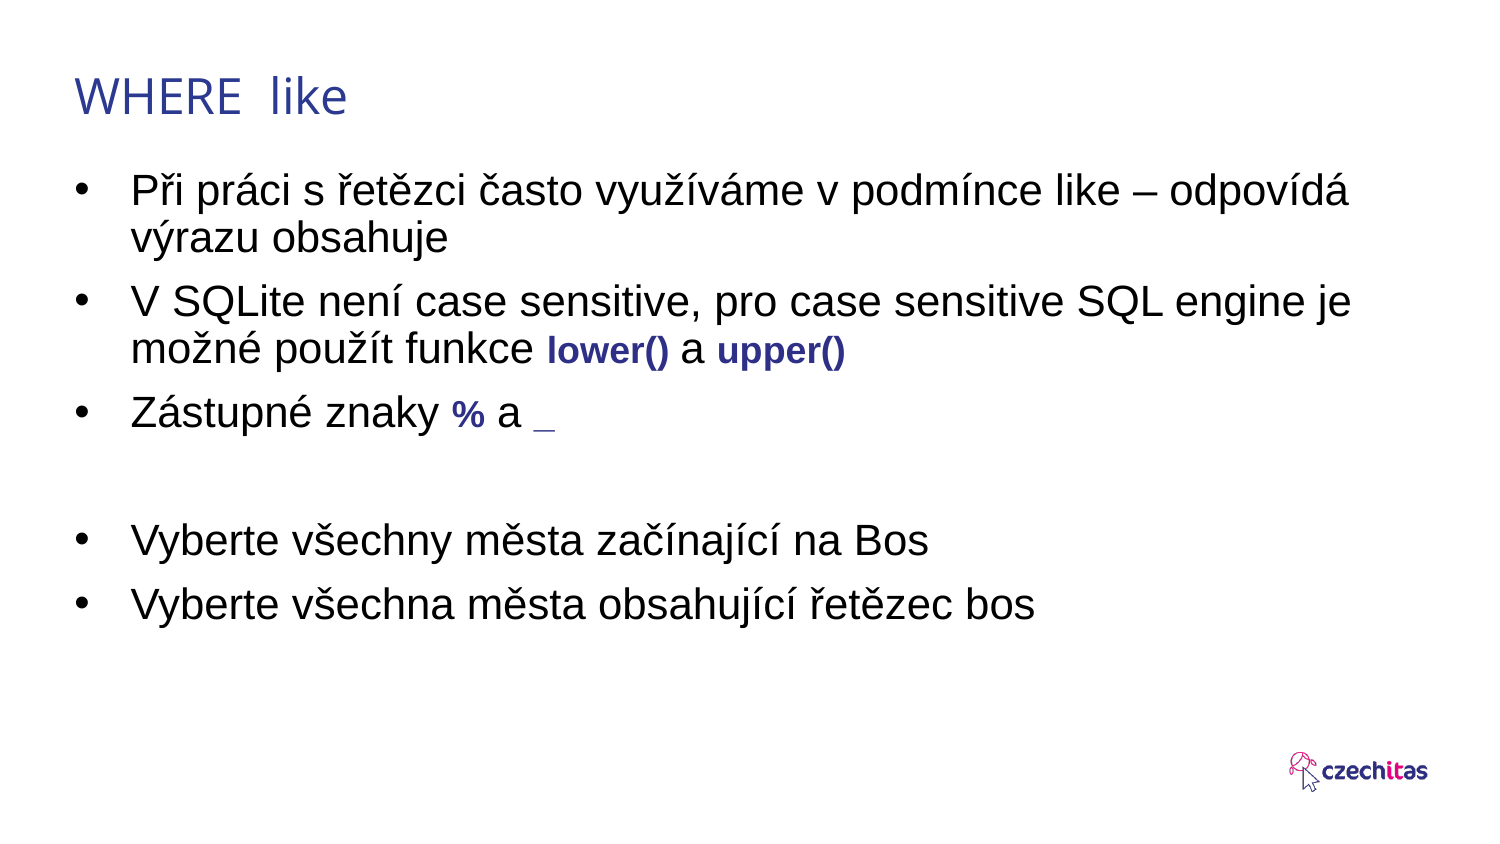

WHERE  like
Při práci s řetězci často využíváme v podmínce like – odpovídá výrazu obsahuje
V SQLite není case sensitive, pro case sensitive SQL engine je možné použít funkce lower() a upper()
Zástupné znaky % a _

Vyberte všechny města začínající na Bos
Vyberte všechna města obsahující řetězec bos